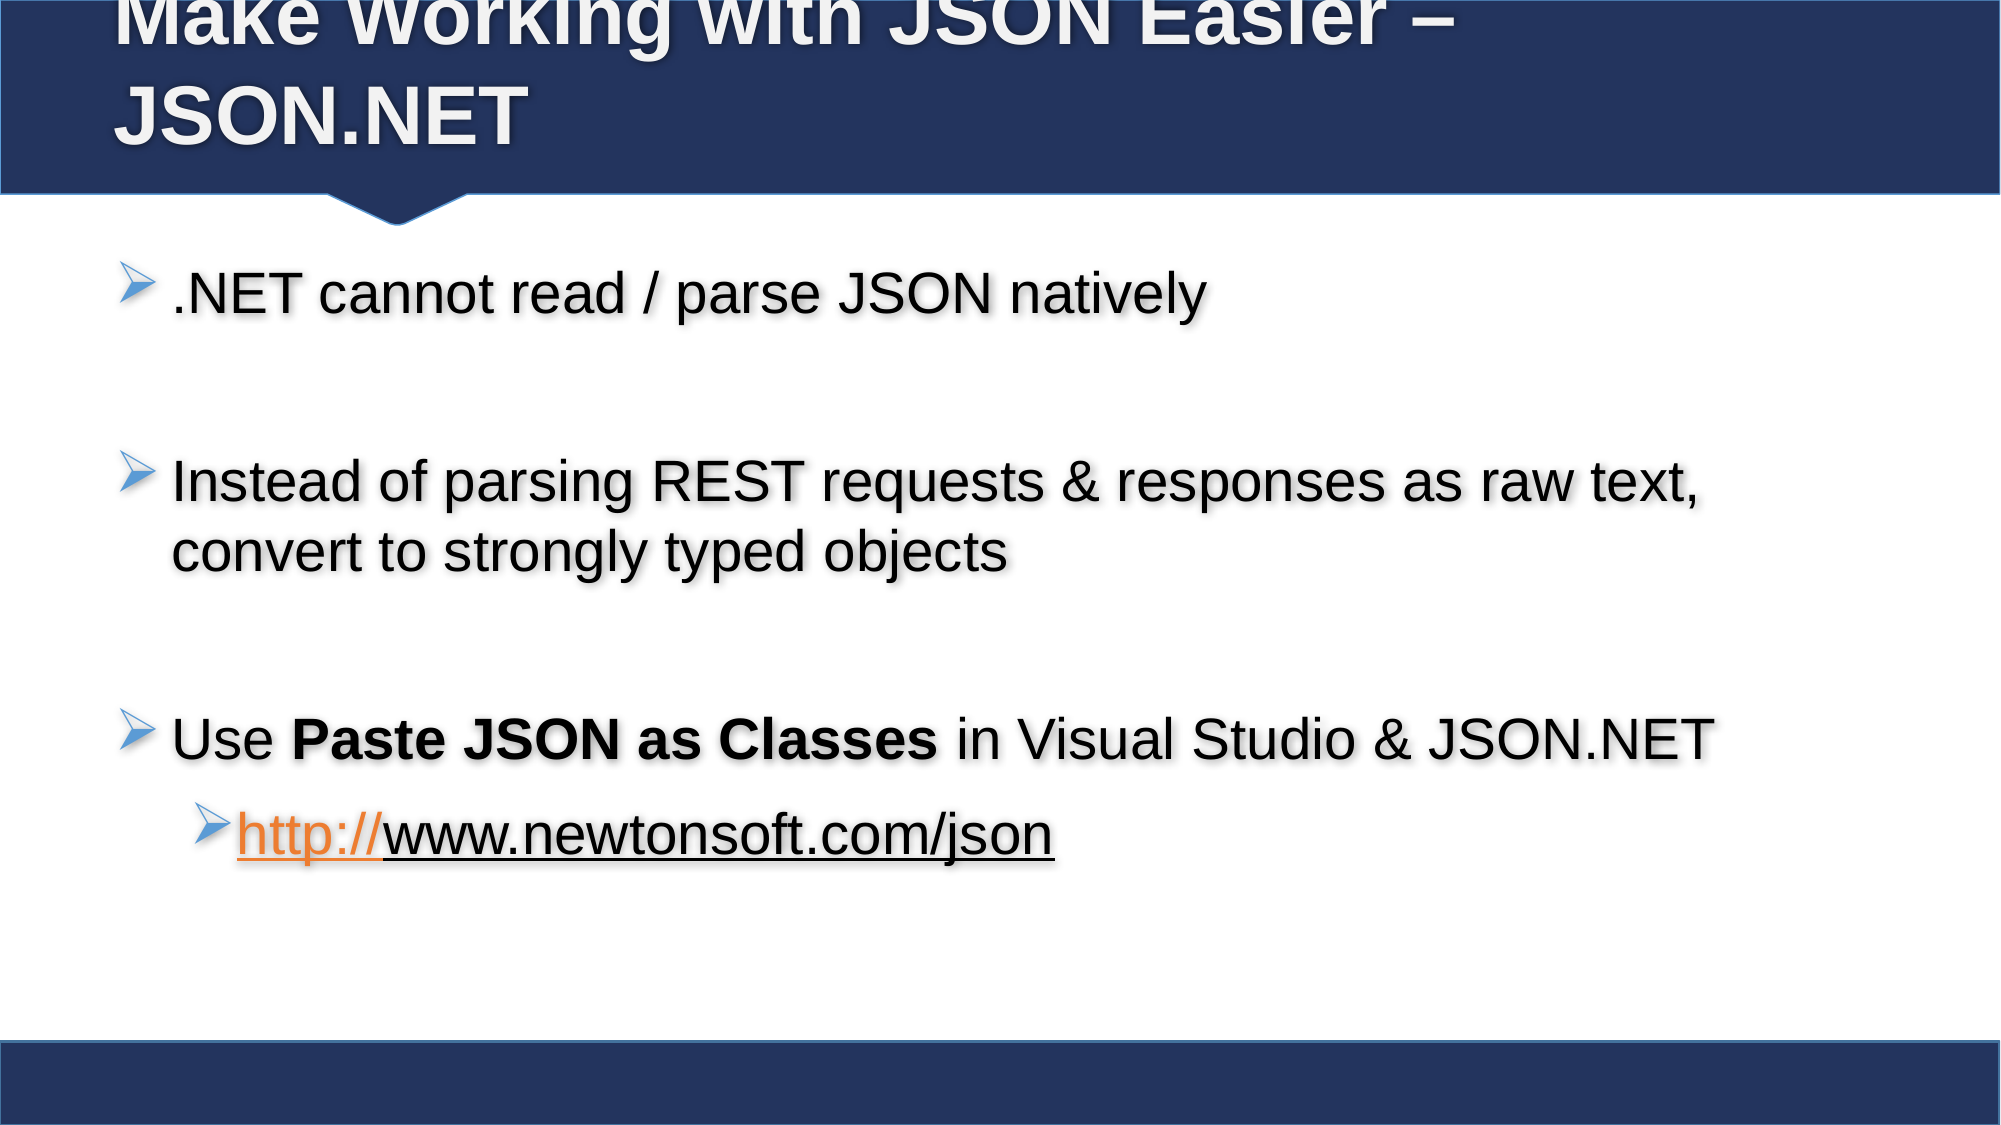

# Make Working with JSON Easier – JSON.NET
.NET cannot read / parse JSON natively

Instead of parsing REST requests & responses as raw text, convert to strongly typed objects

Use Paste JSON as Classes in Visual Studio & JSON.NET
http://www.newtonsoft.com/json